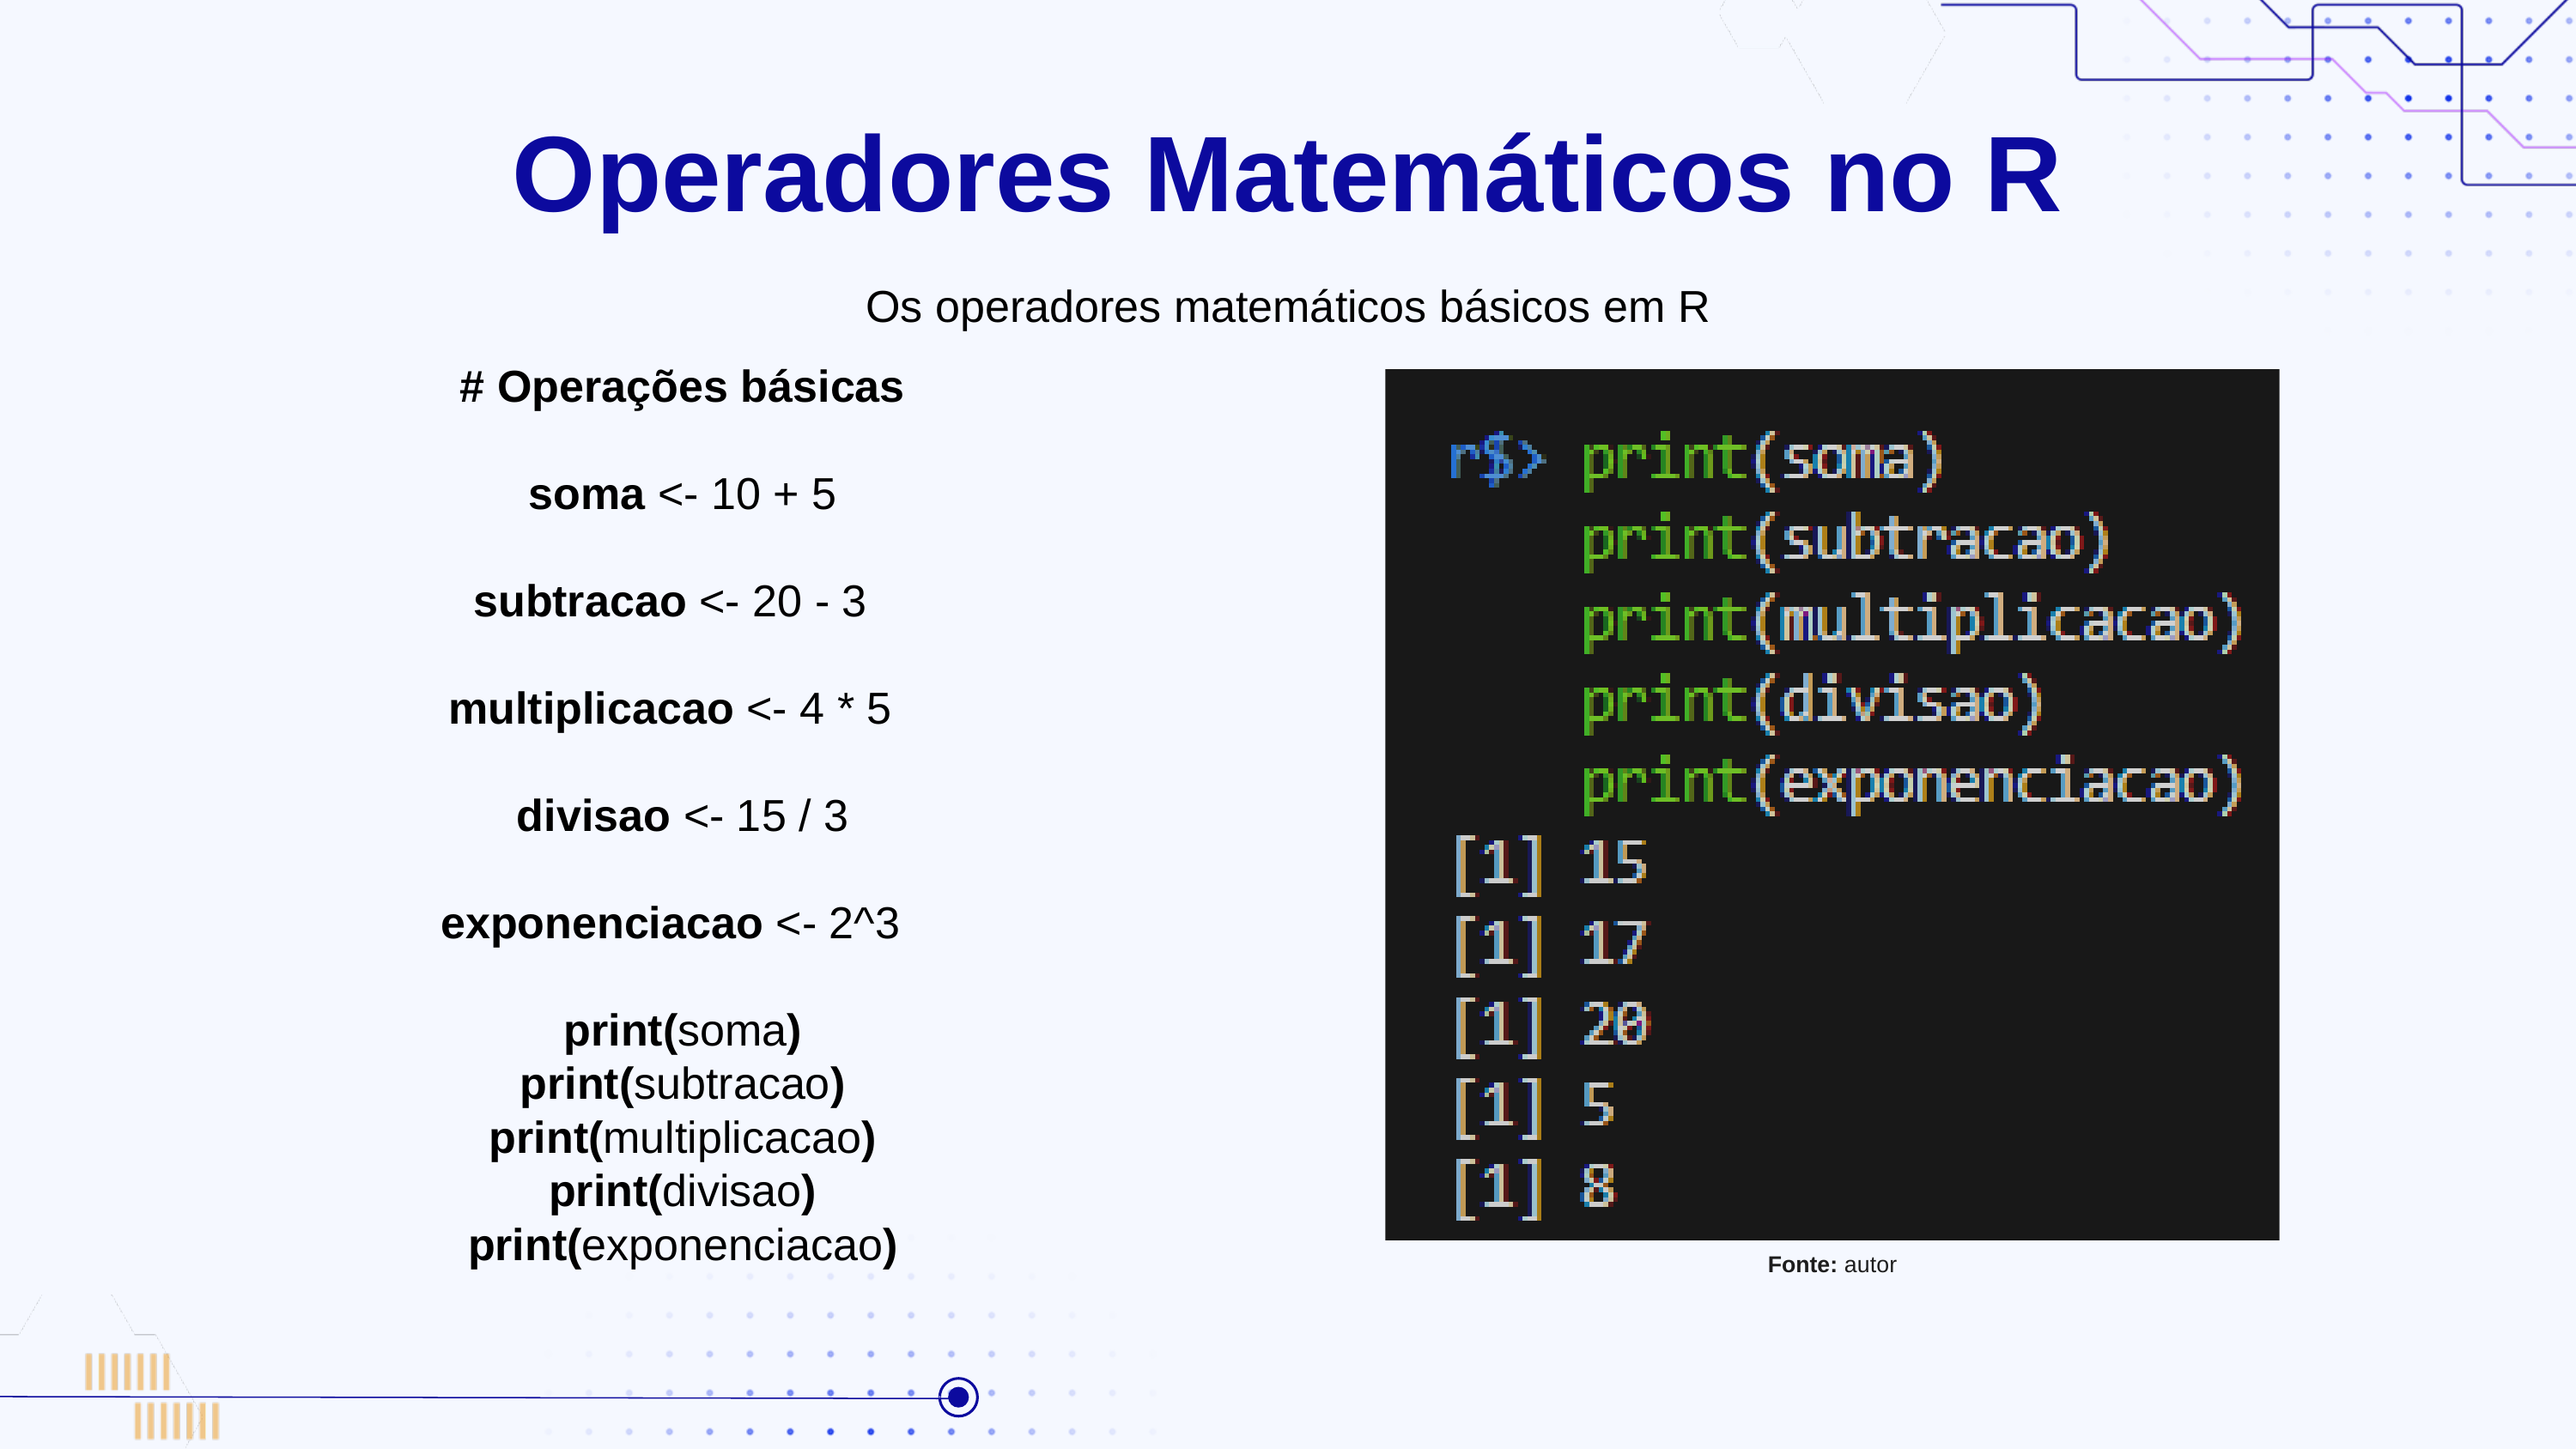

Operadores Matemáticos no R
Os operadores matemáticos básicos em R
# Operações básicas

soma <- 10 + 5

subtracao <- 20 - 3

multiplicacao <- 4 * 5

divisao <- 15 / 3

exponenciacao <- 2^3

print(soma)
print(subtracao)
print(multiplicacao)
print(divisao)
print(exponenciacao)

Fonte: autor